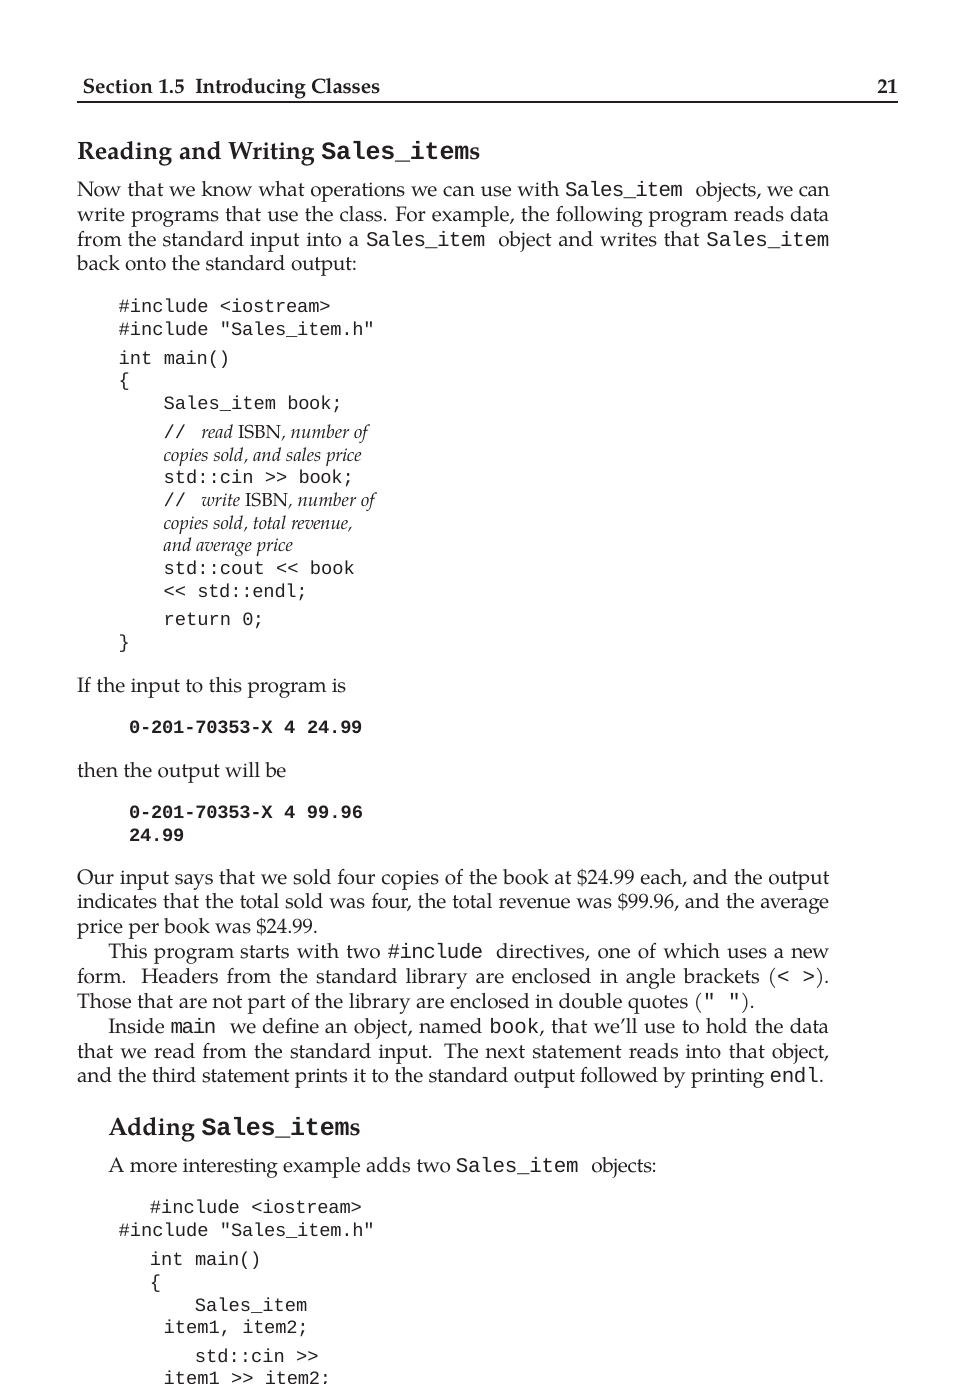

Section 1.5 Introducing Classes
21

Reading and Writing Sales_items
Now that we know what operations we can use with Sales_item objects, we can write programs that use the class. For example, the following program reads data from the standard input into a Sales_item object and writes that Sales_item back onto the standard output:
#include <iostream> #include "Sales_item.h"
int main()
{
Sales_item book;
// read ISBN, number of copies sold, and sales price
std::cin >> book;
// write ISBN, number of copies sold, total revenue, and average price
std::cout << book << std::endl;
return 0;
}

If the input to this program is
0-201-70353-X 4 24.99

then the output will be
0-201-70353-X 4 99.96 24.99

Our input says that we sold four copies of the book at $24.99 each, and the output indicates that the total sold was four, the total revenue was $99.96, and the average price per book was $24.99.
This program starts with two #include directives, one of which uses a new form. Headers from the standard library are enclosed in angle brackets (< >). Those that are not part of the library are enclosed in double quotes (" ").
Inside main we define an object, named book, that we’ll use to hold the data that we read from the standard input. The next statement reads into that object, and the third statement prints it to the standard output followed by printing endl.
Adding Sales_items
A more interesting example adds two Sales_item objects:
#include <iostream> #include "Sales_item.h"
int main()
{
Sales_item item1, item2;
std::cin >> item1 >> item2;	// read a pair of transactions
std::cout << item1 + item2 << std::endl; // print their sum
return 0;
}